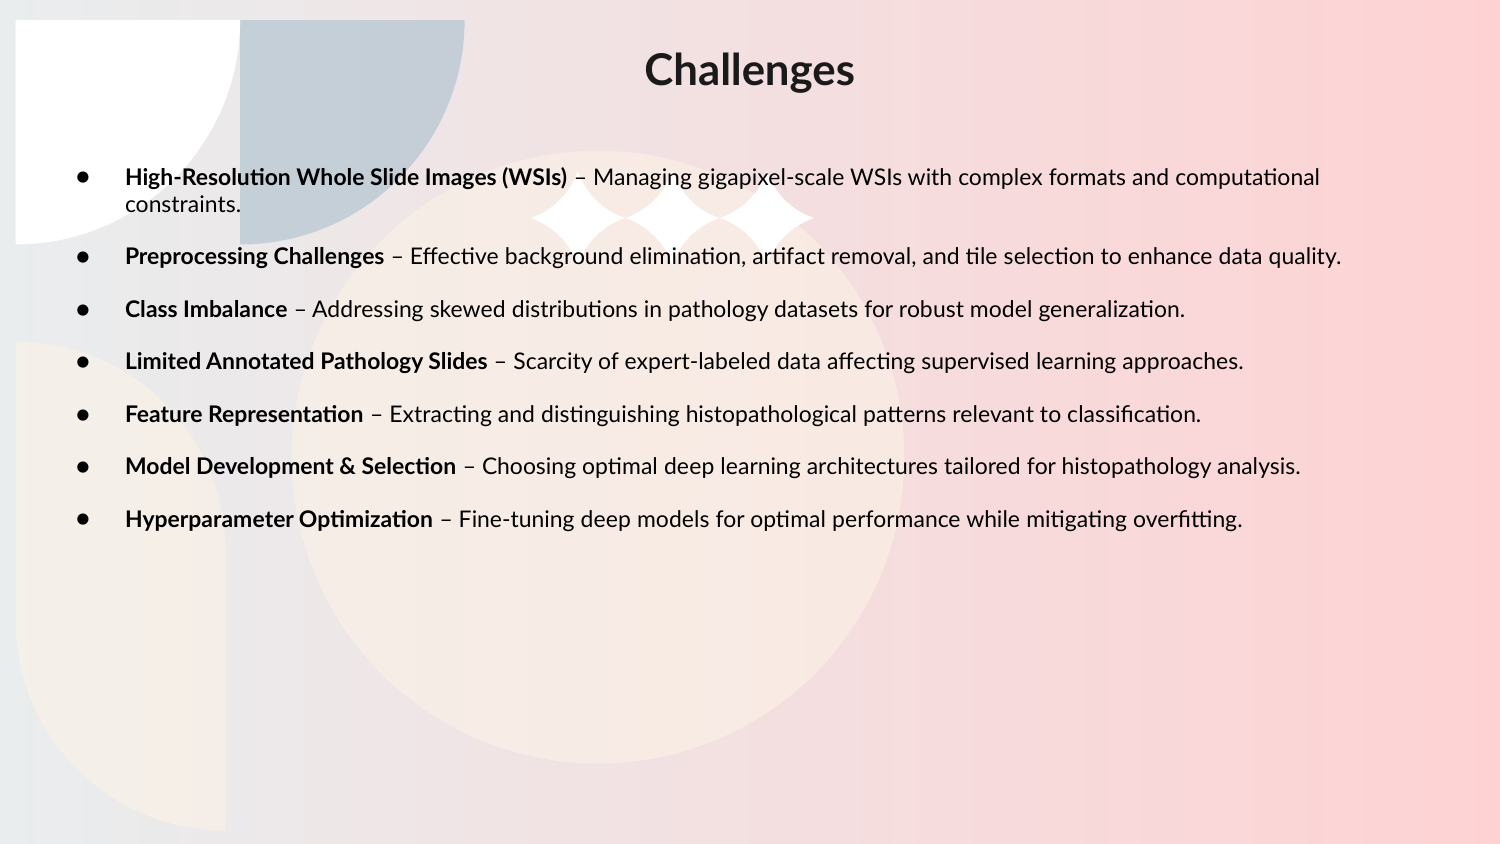

# Challenges
High-Resolution Whole Slide Images (WSIs) – Managing gigapixel-scale WSIs with complex formats and computational constraints.
Preprocessing Challenges – Effective background elimination, artifact removal, and tile selection to enhance data quality.
Class Imbalance – Addressing skewed distributions in pathology datasets for robust model generalization.
Limited Annotated Pathology Slides – Scarcity of expert-labeled data affecting supervised learning approaches.
Feature Representation – Extracting and distinguishing histopathological patterns relevant to classification.
Model Development & Selection – Choosing optimal deep learning architectures tailored for histopathology analysis.
Hyperparameter Optimization – Fine-tuning deep models for optimal performance while mitigating overfitting.